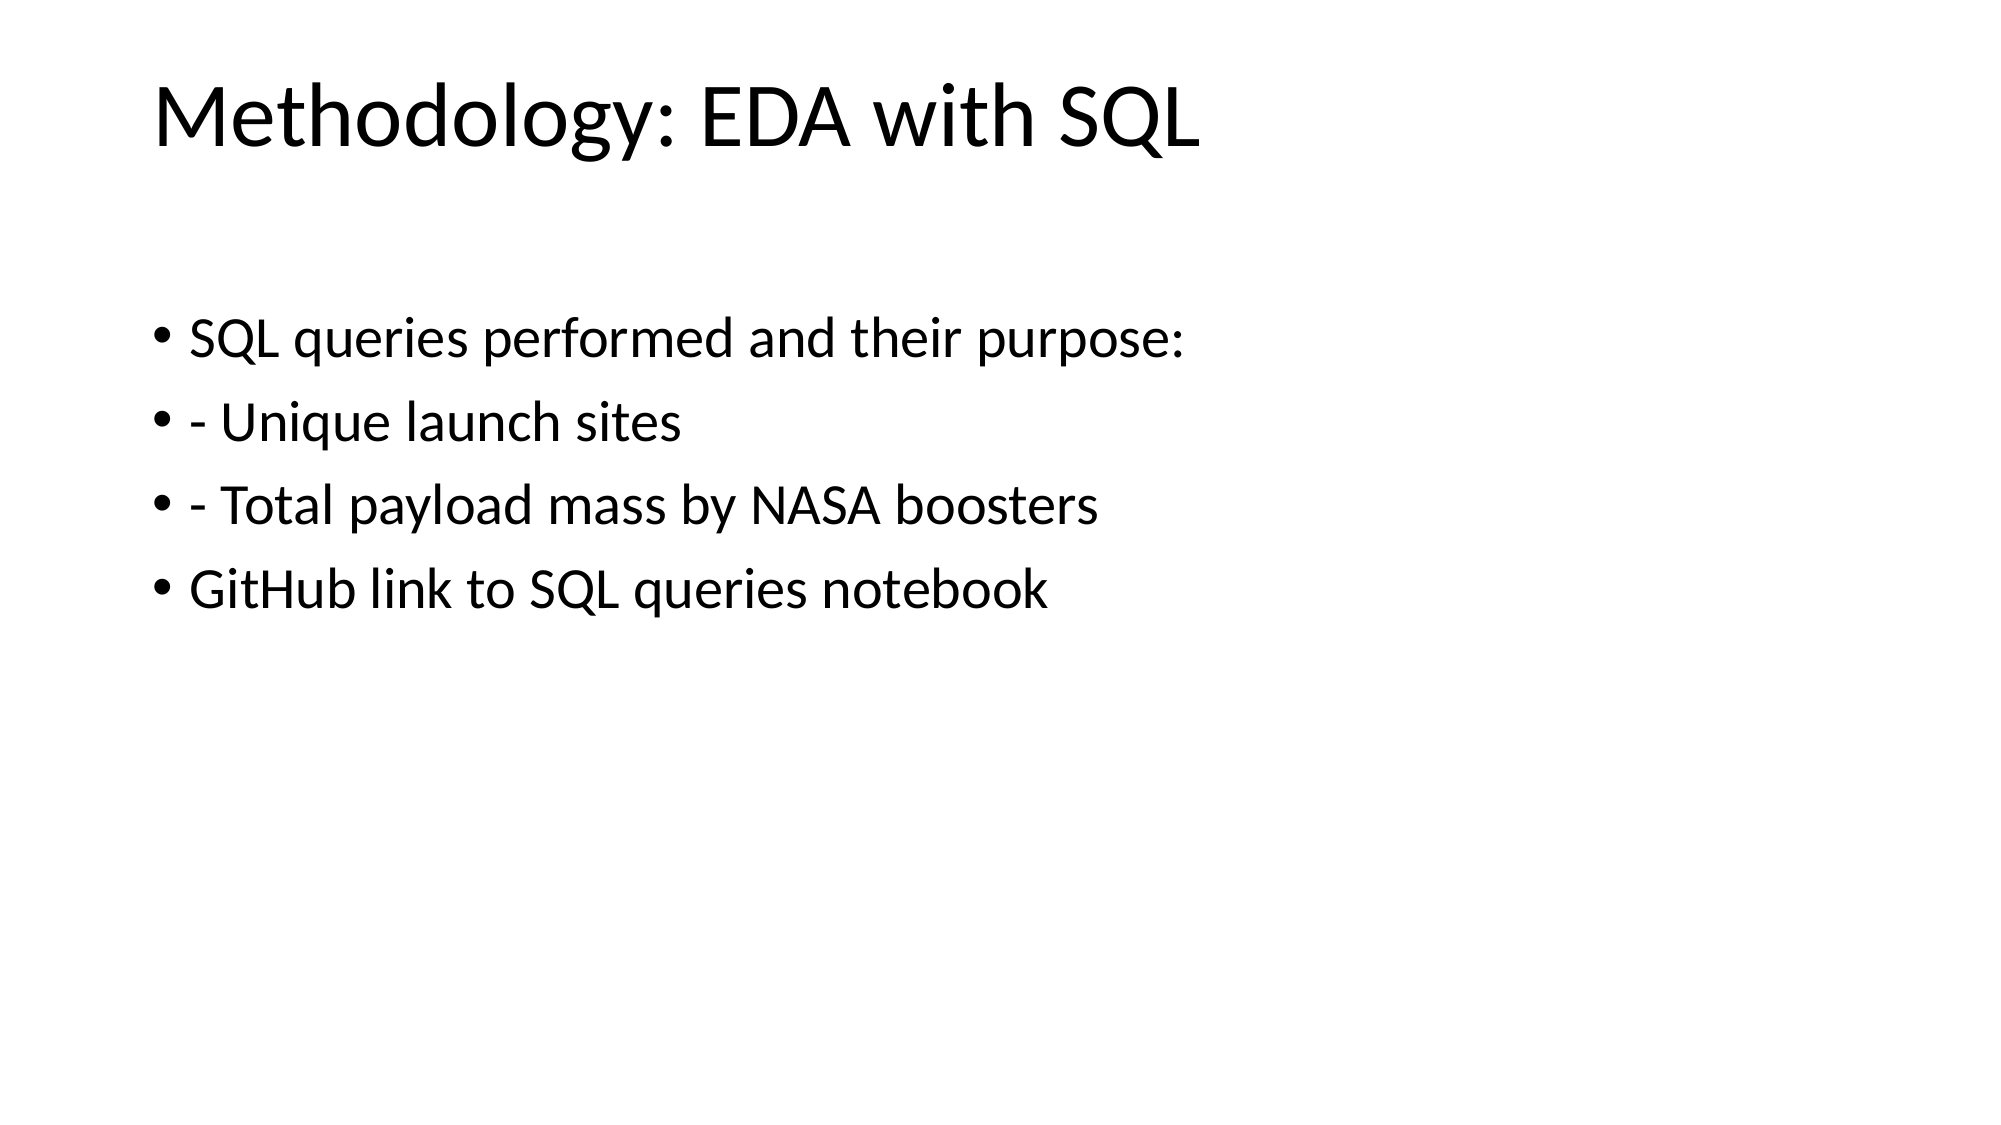

# Methodology: EDA with SQL
SQL queries performed and their purpose:
- Unique launch sites
- Total payload mass by NASA boosters
GitHub link to SQL queries notebook